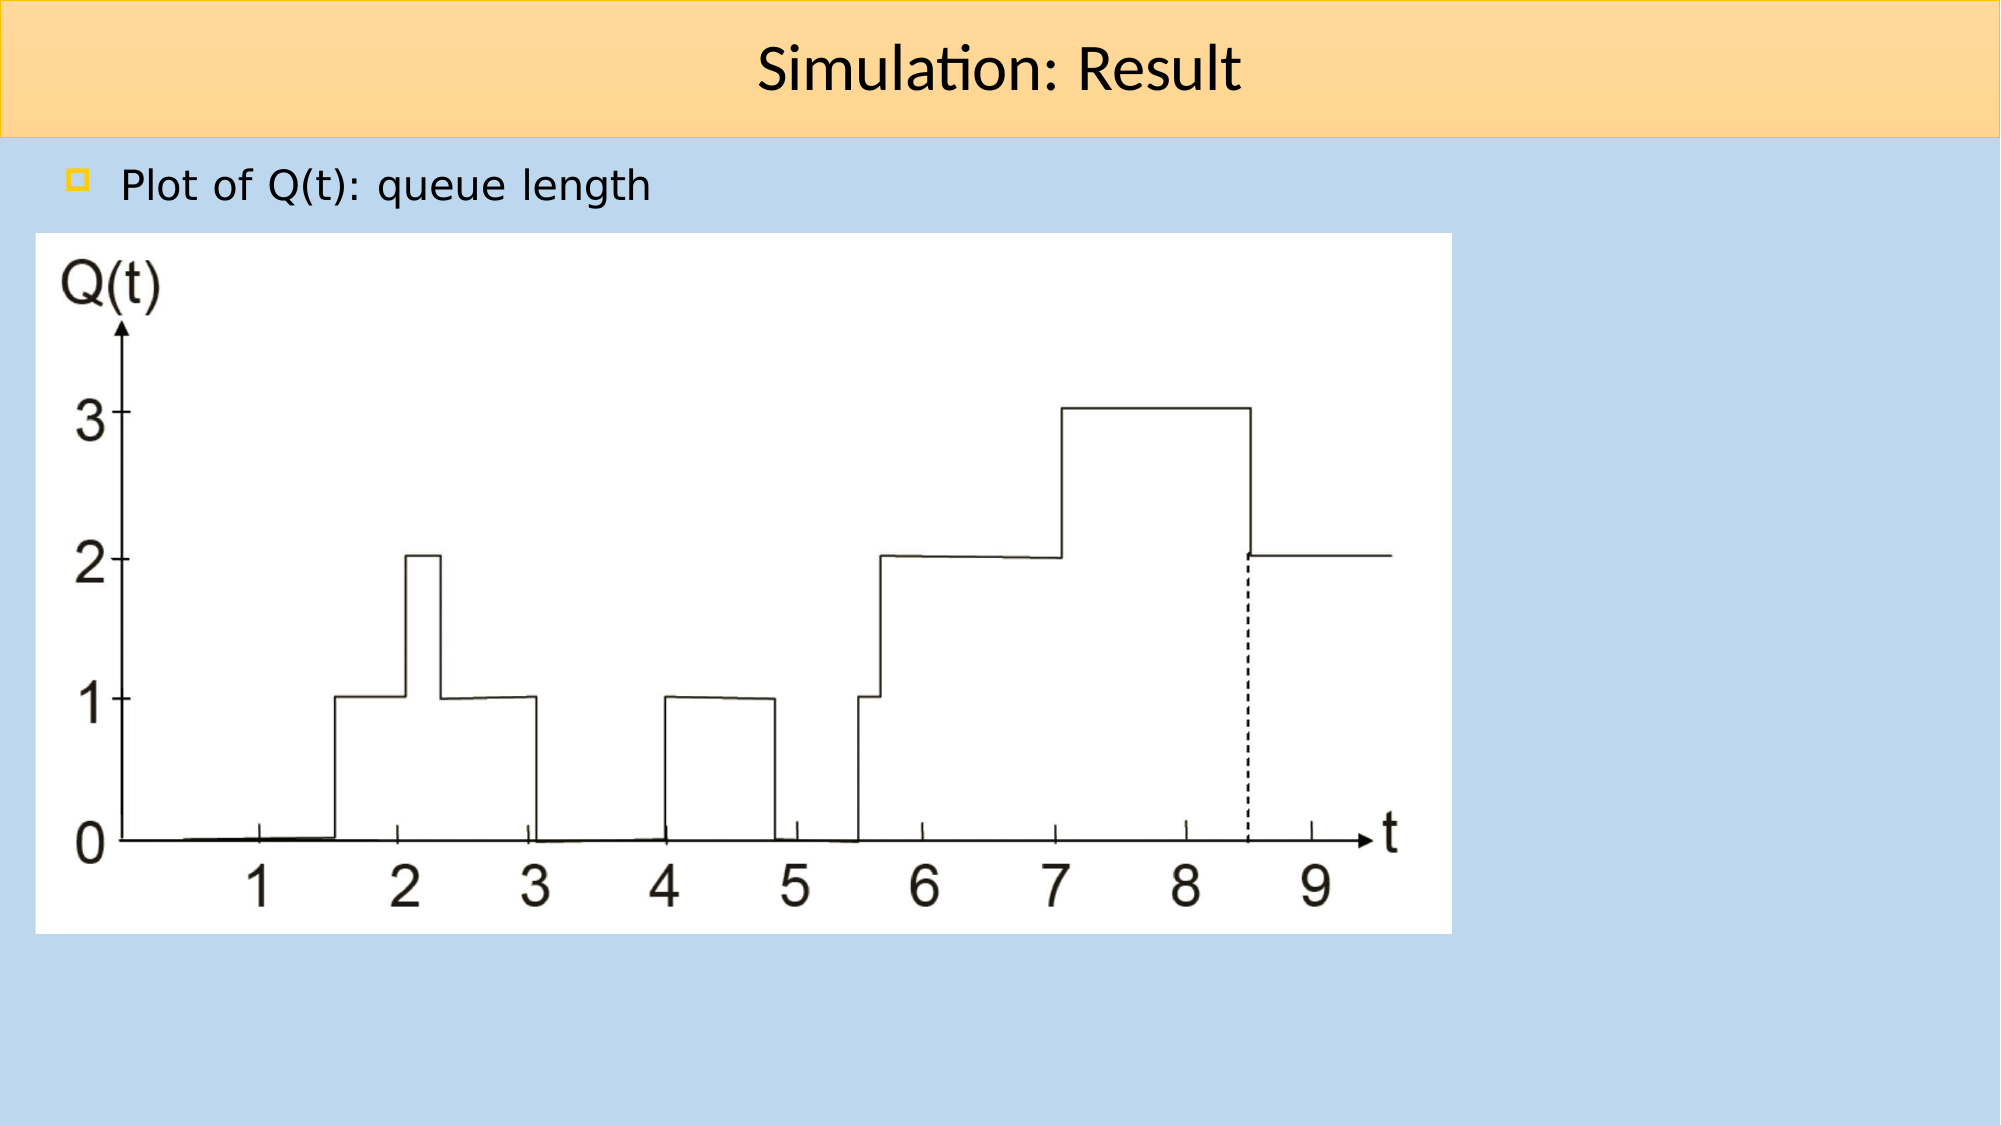

# Simulation: Result
Plot of Q(t): queue length